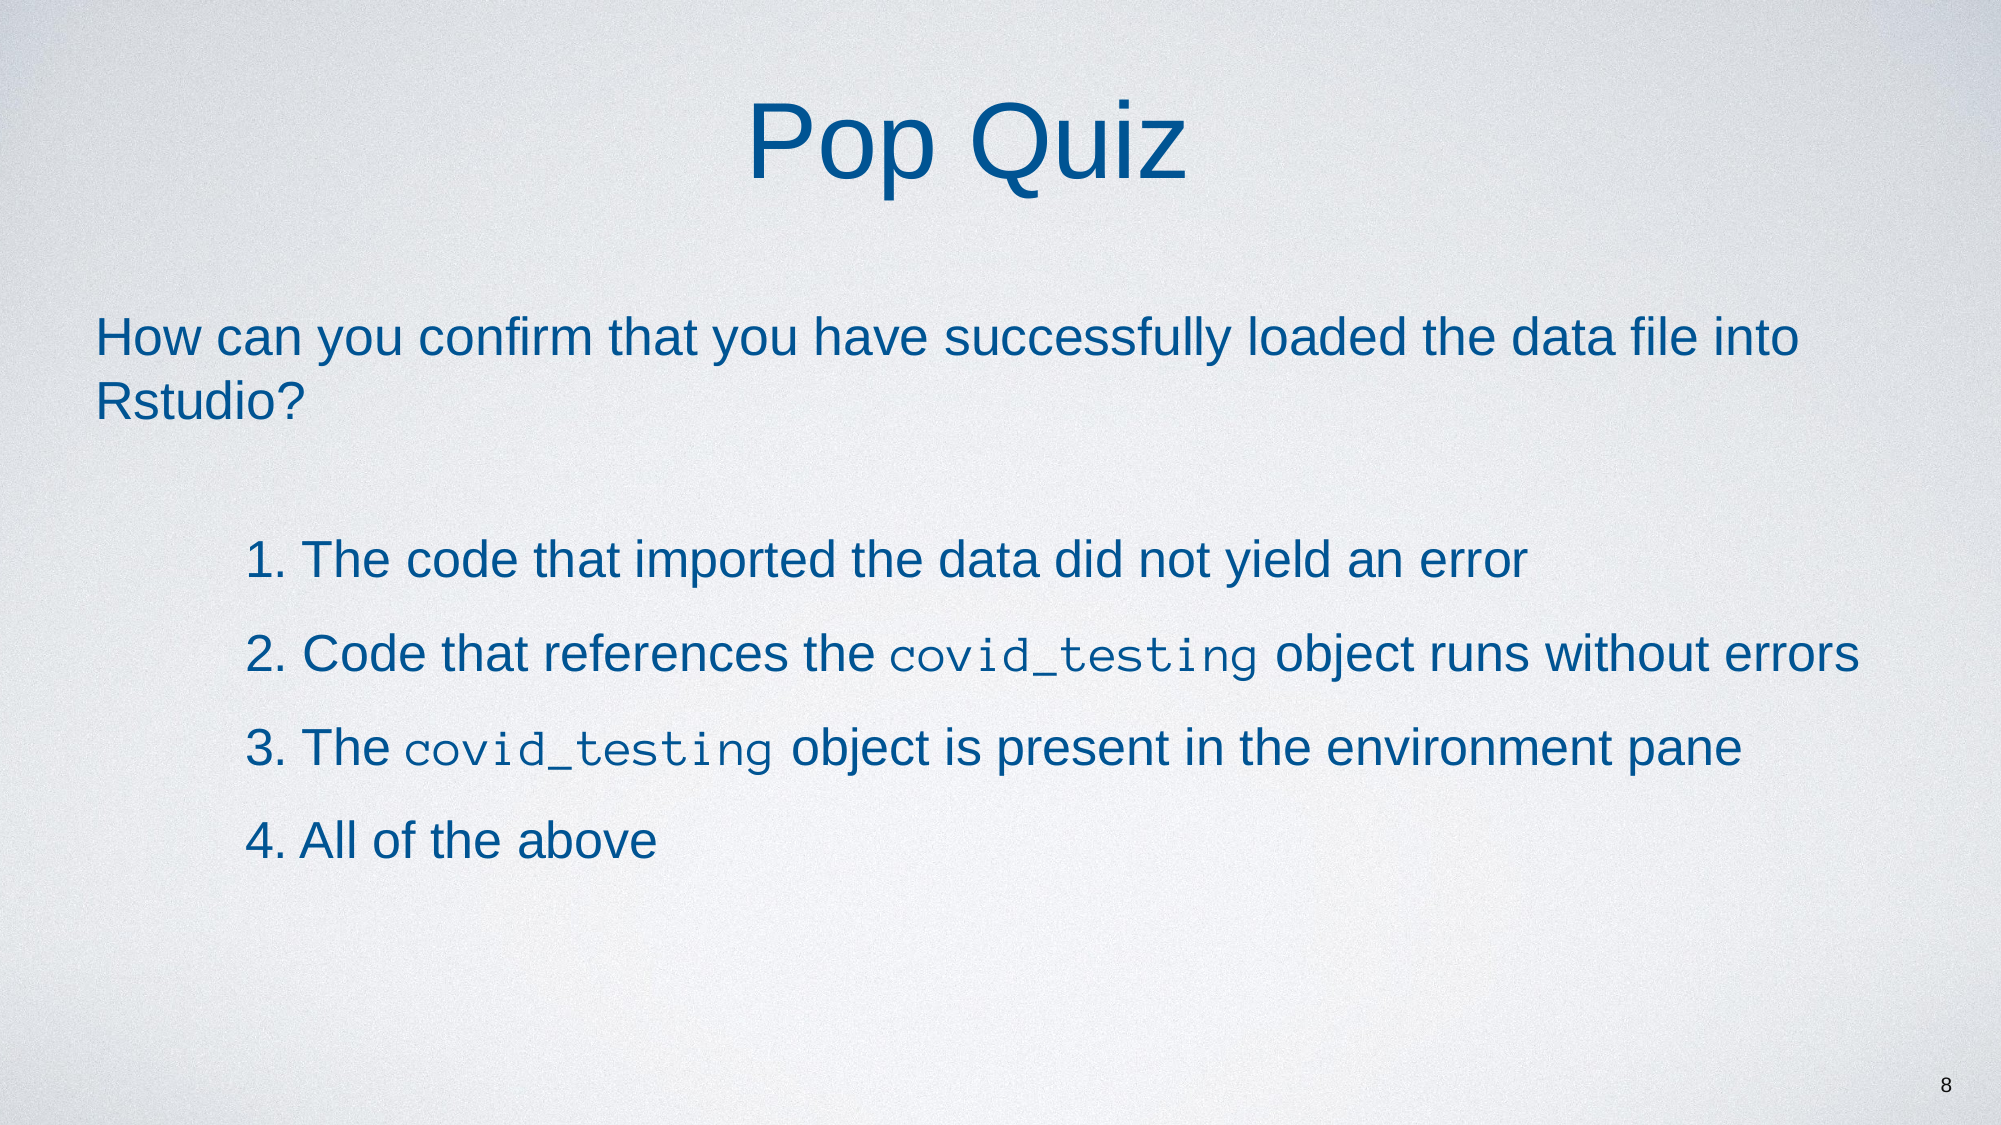

Pop Quiz
How can you confirm that you have successfully loaded the data file into Rstudio?

	1. The code that imported the data did not yield an error
	2. Code that references the covid_testing object runs without errors
	3. The covid_testing object is present in the environment pane
	4. All of the above
8